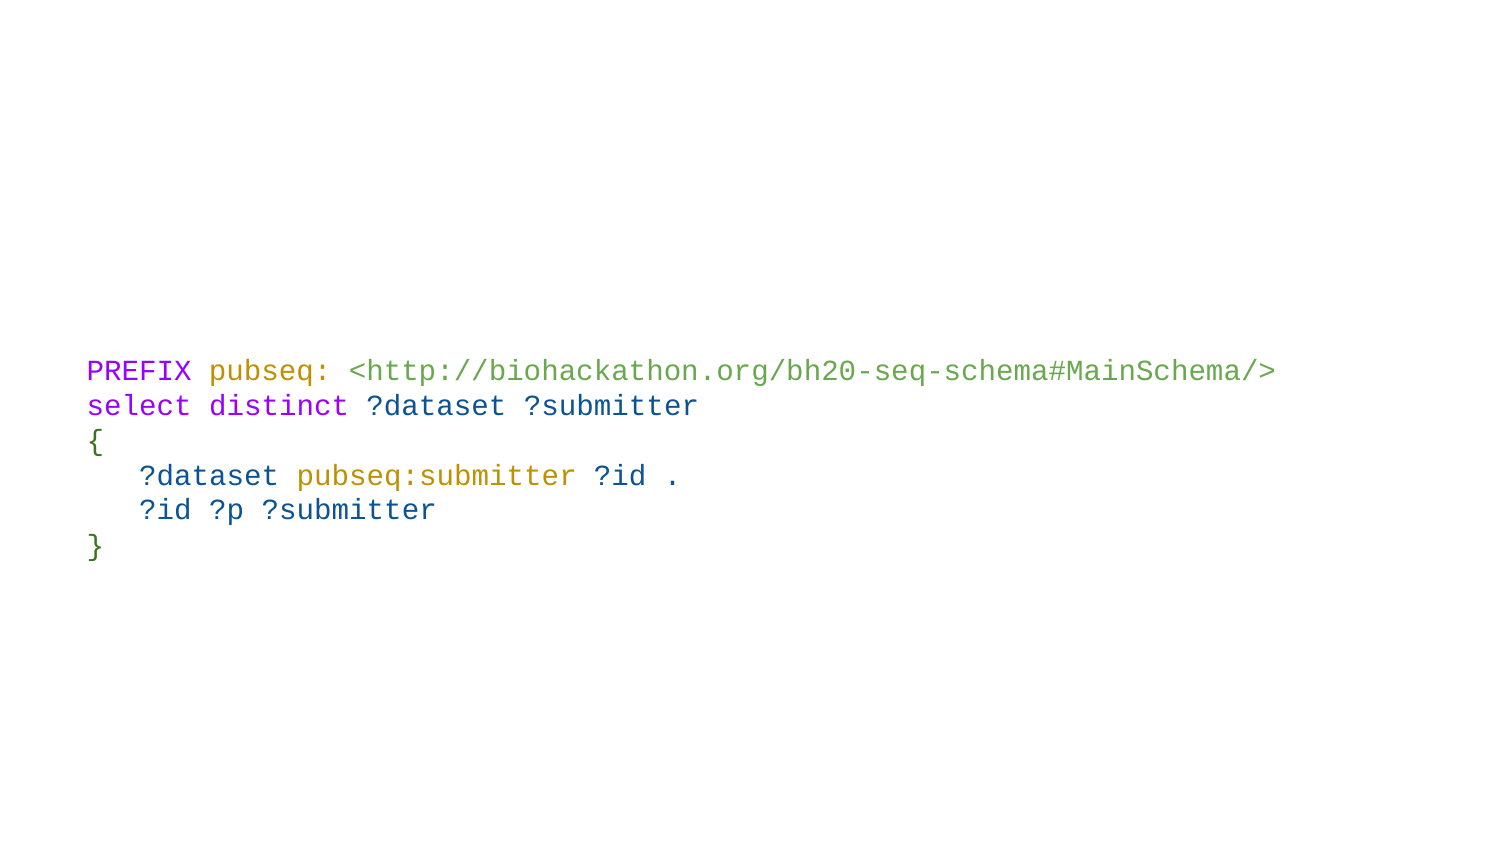

PREFIX pubseq: <http://biohackathon.org/bh20-seq-schema#MainSchema/>
select distinct ?dataset ?submitter
{
   ?dataset pubseq:submitter ?id .
   ?id ?p ?submitter
}